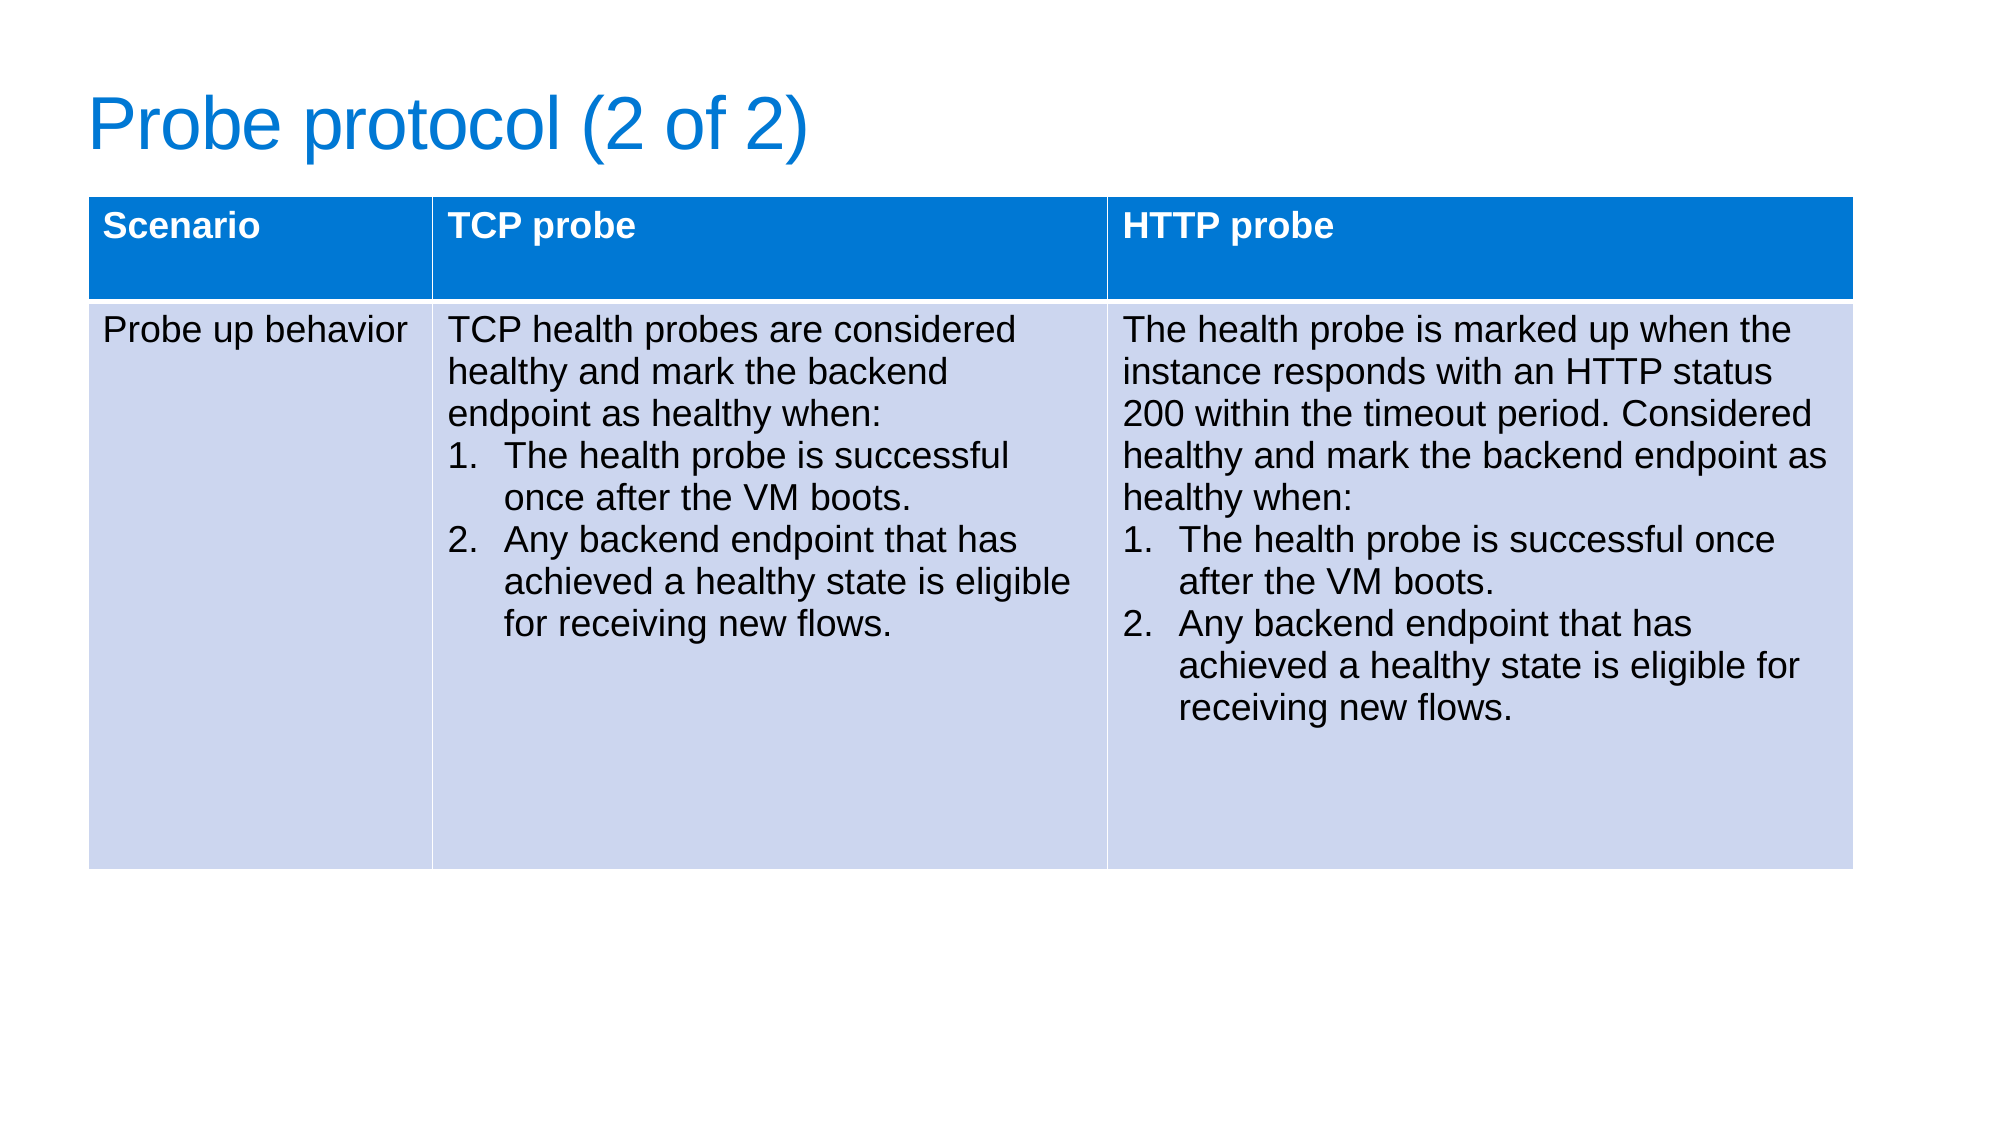

Probe protocol (2 of 2)
| Scenario | TCP probe | HTTP probe |
| --- | --- | --- |
| Probe up behavior | TCP health probes are considered healthy and mark the backend endpoint as healthy when: The health probe is successful once after the VM boots. Any backend endpoint that has achieved a healthy state is eligible for receiving new flows. | The health probe is marked up when the instance responds with an HTTP status 200 within the timeout period. Considered healthy and mark the backend endpoint as healthy when: The health probe is successful once after the VM boots. Any backend endpoint that has achieved a healthy state is eligible for receiving new flows. |